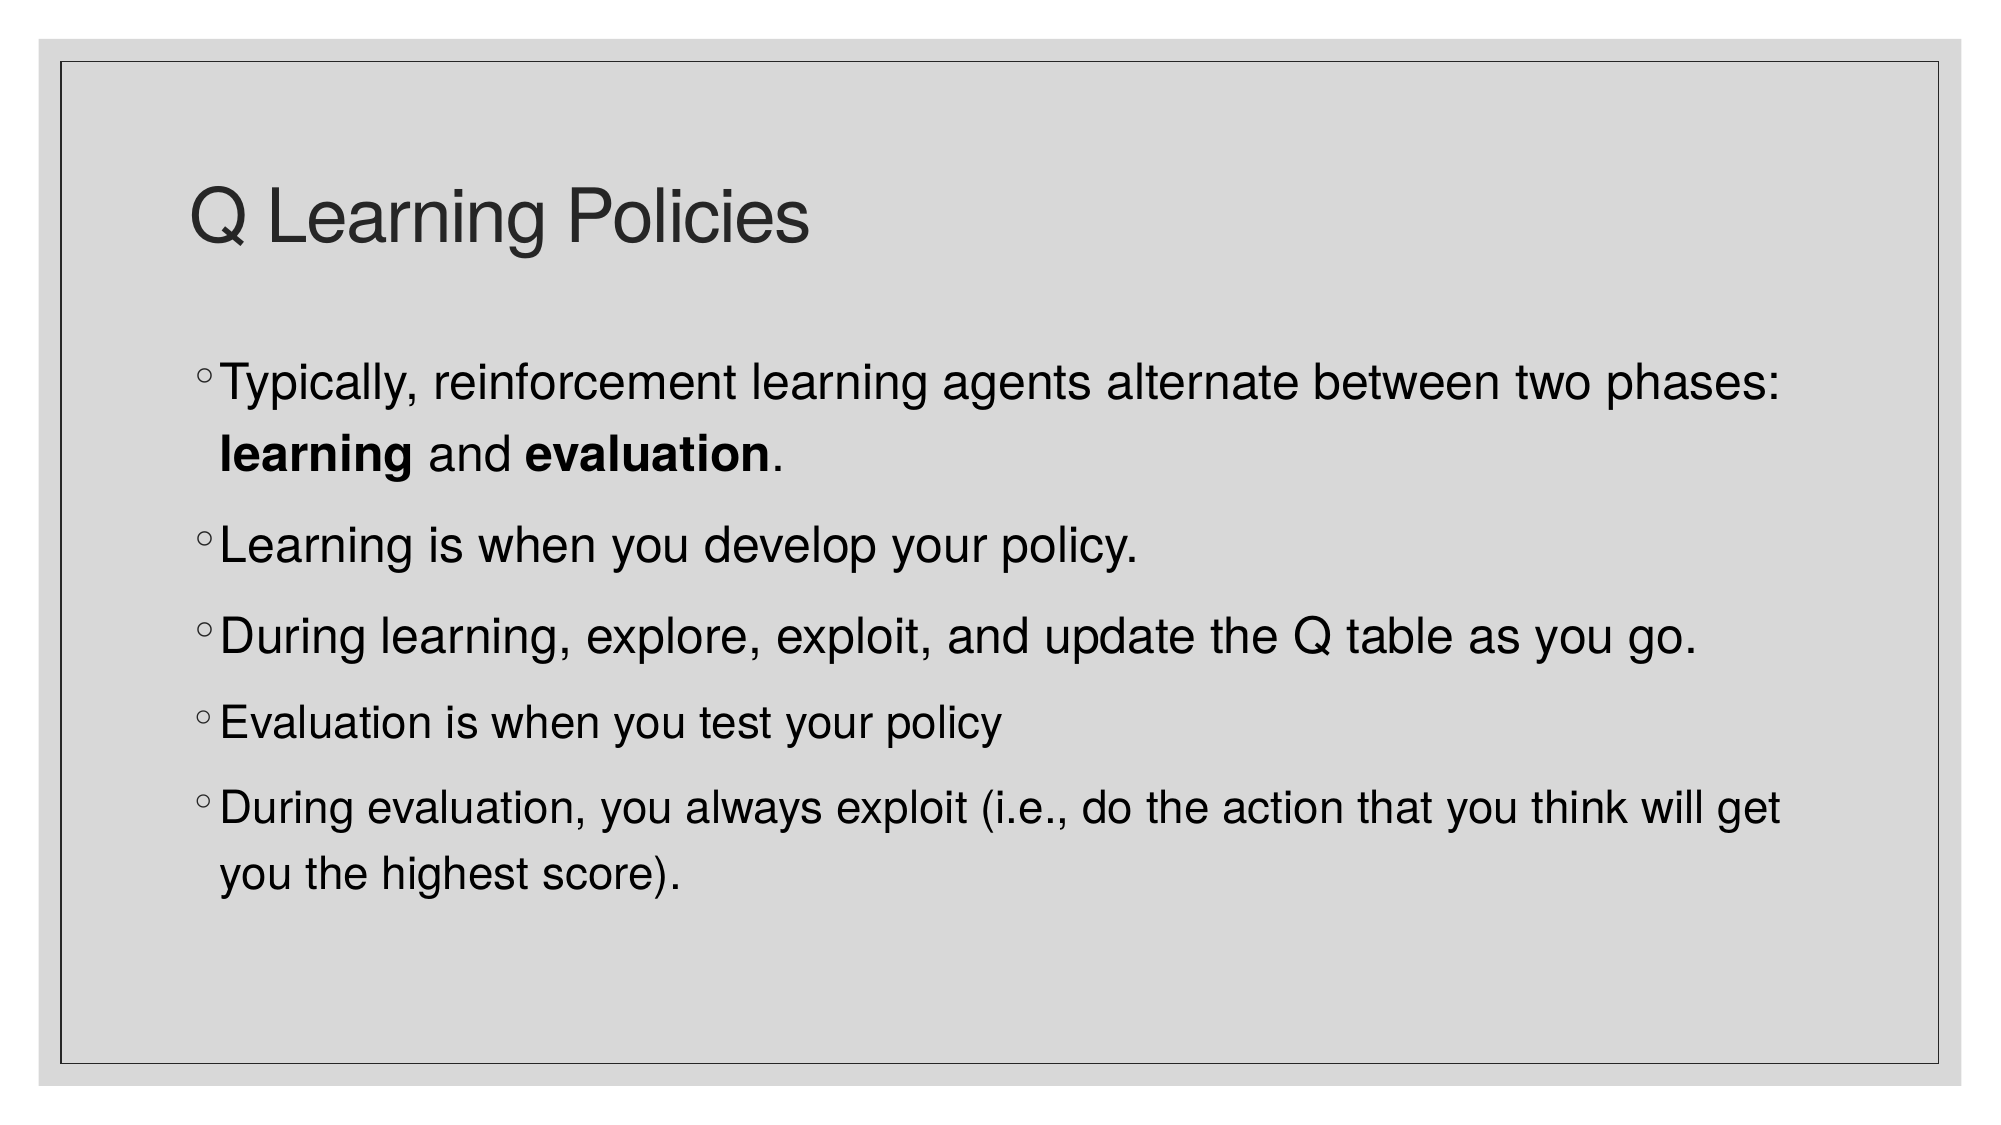

# Q Learning Policies
Typically, reinforcement learning agents alternate between two phases: learning and evaluation.
Learning is when you develop your policy.
During learning, explore, exploit, and update the Q table as you go.
Evaluation is when you test your policy
During evaluation, you always exploit (i.e., do the action that you think will get you the highest score).